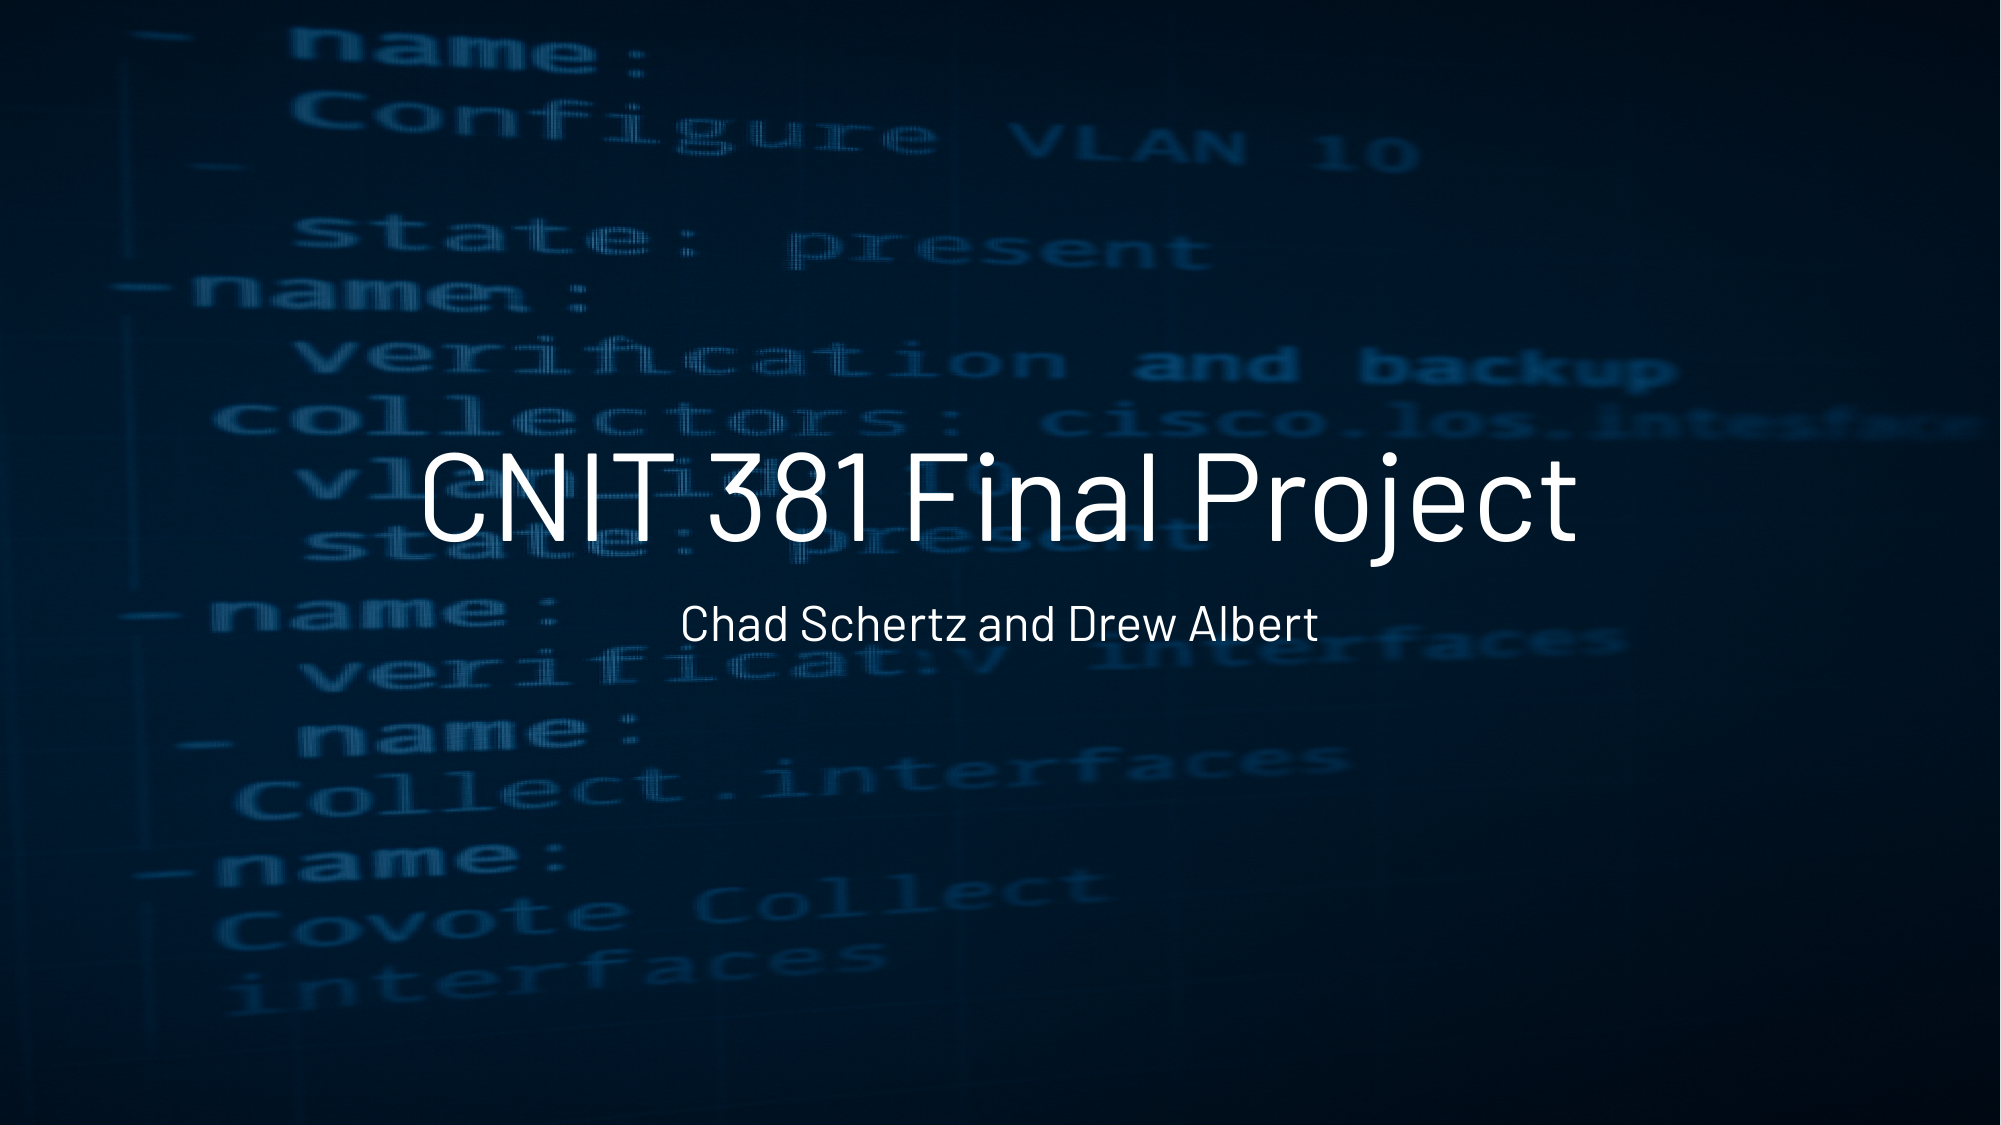

# CNIT 381 Final Project
Chad Schertz and Drew Albert